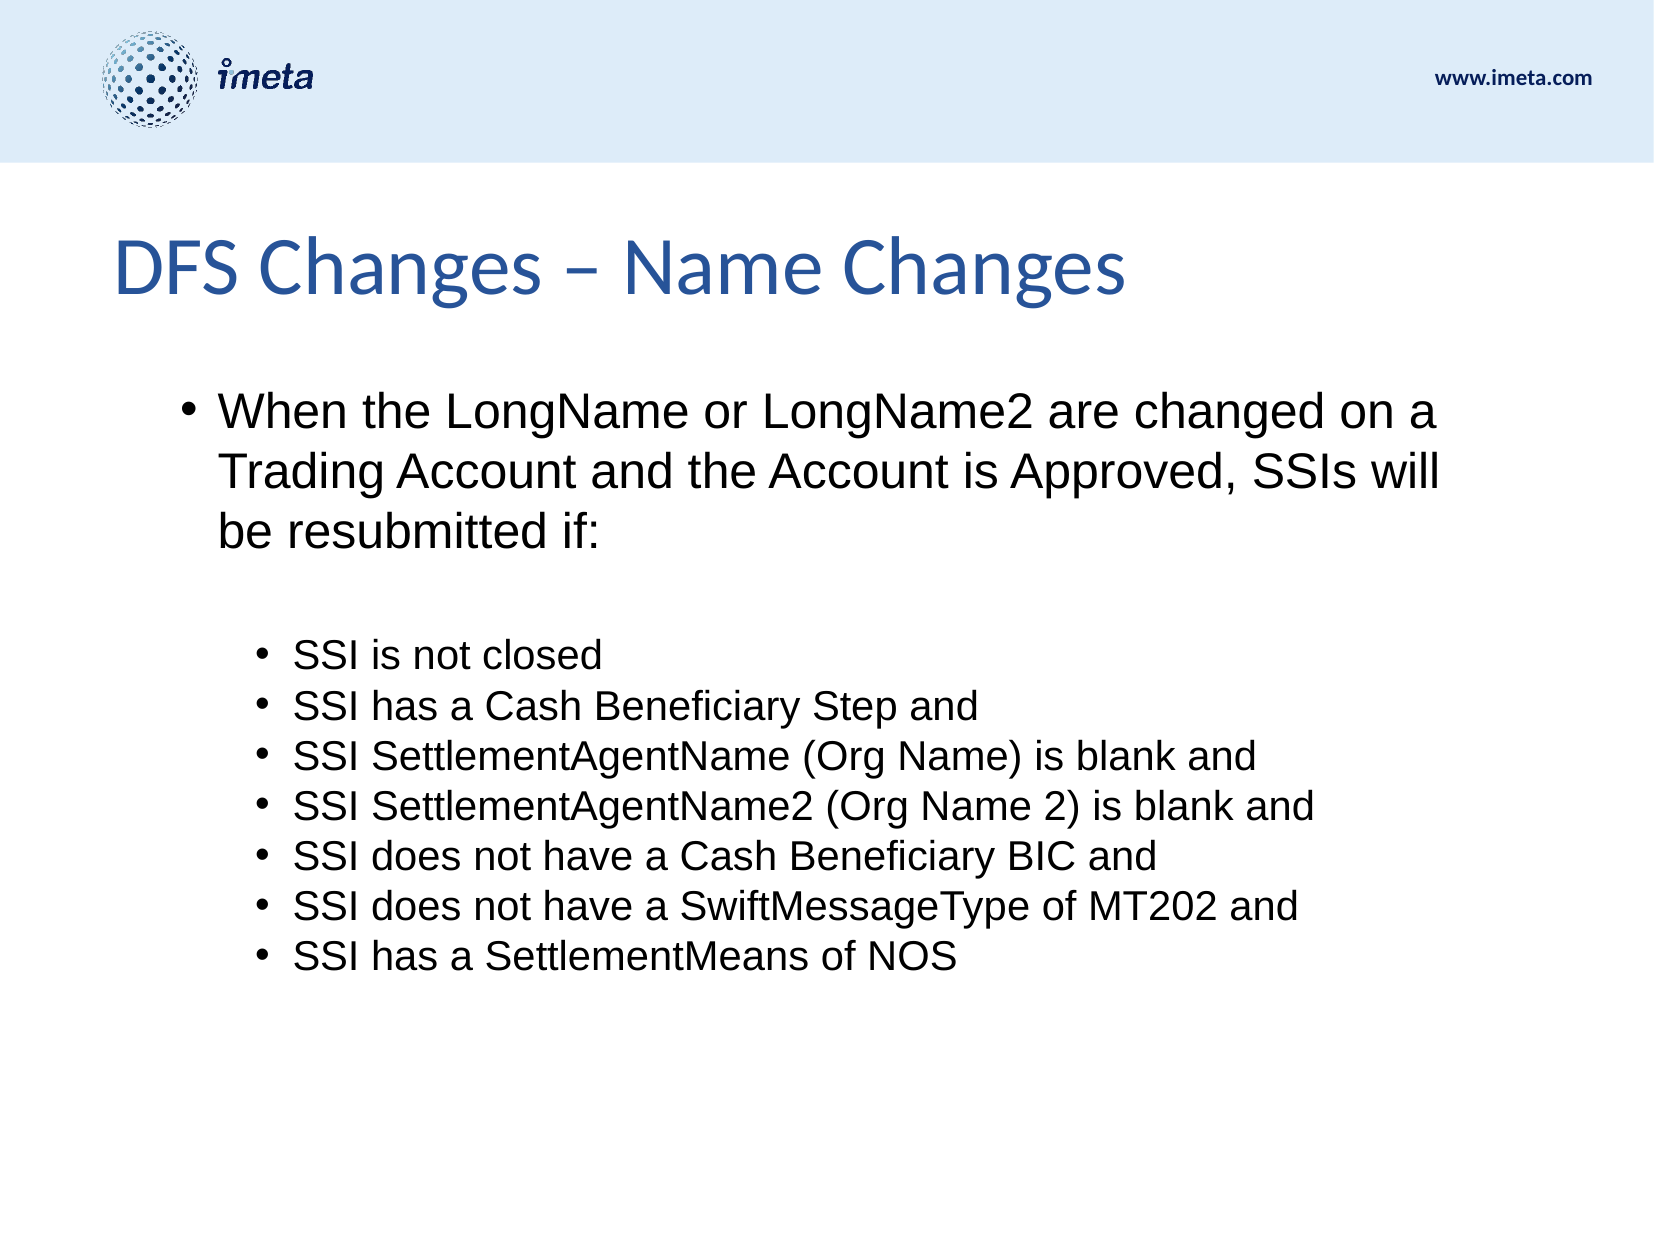

# DFS Changes – Name Changes
When the LongName or LongName2 are changed on a Trading Account and the Account is Approved, SSIs will be resubmitted if:

SSI is not closed
SSI has a Cash Beneficiary Step and
SSI SettlementAgentName (Org Name) is blank and
SSI SettlementAgentName2 (Org Name 2) is blank and
SSI does not have a Cash Beneficiary BIC and
SSI does not have a SwiftMessageType of MT202 and
SSI has a SettlementMeans of NOS